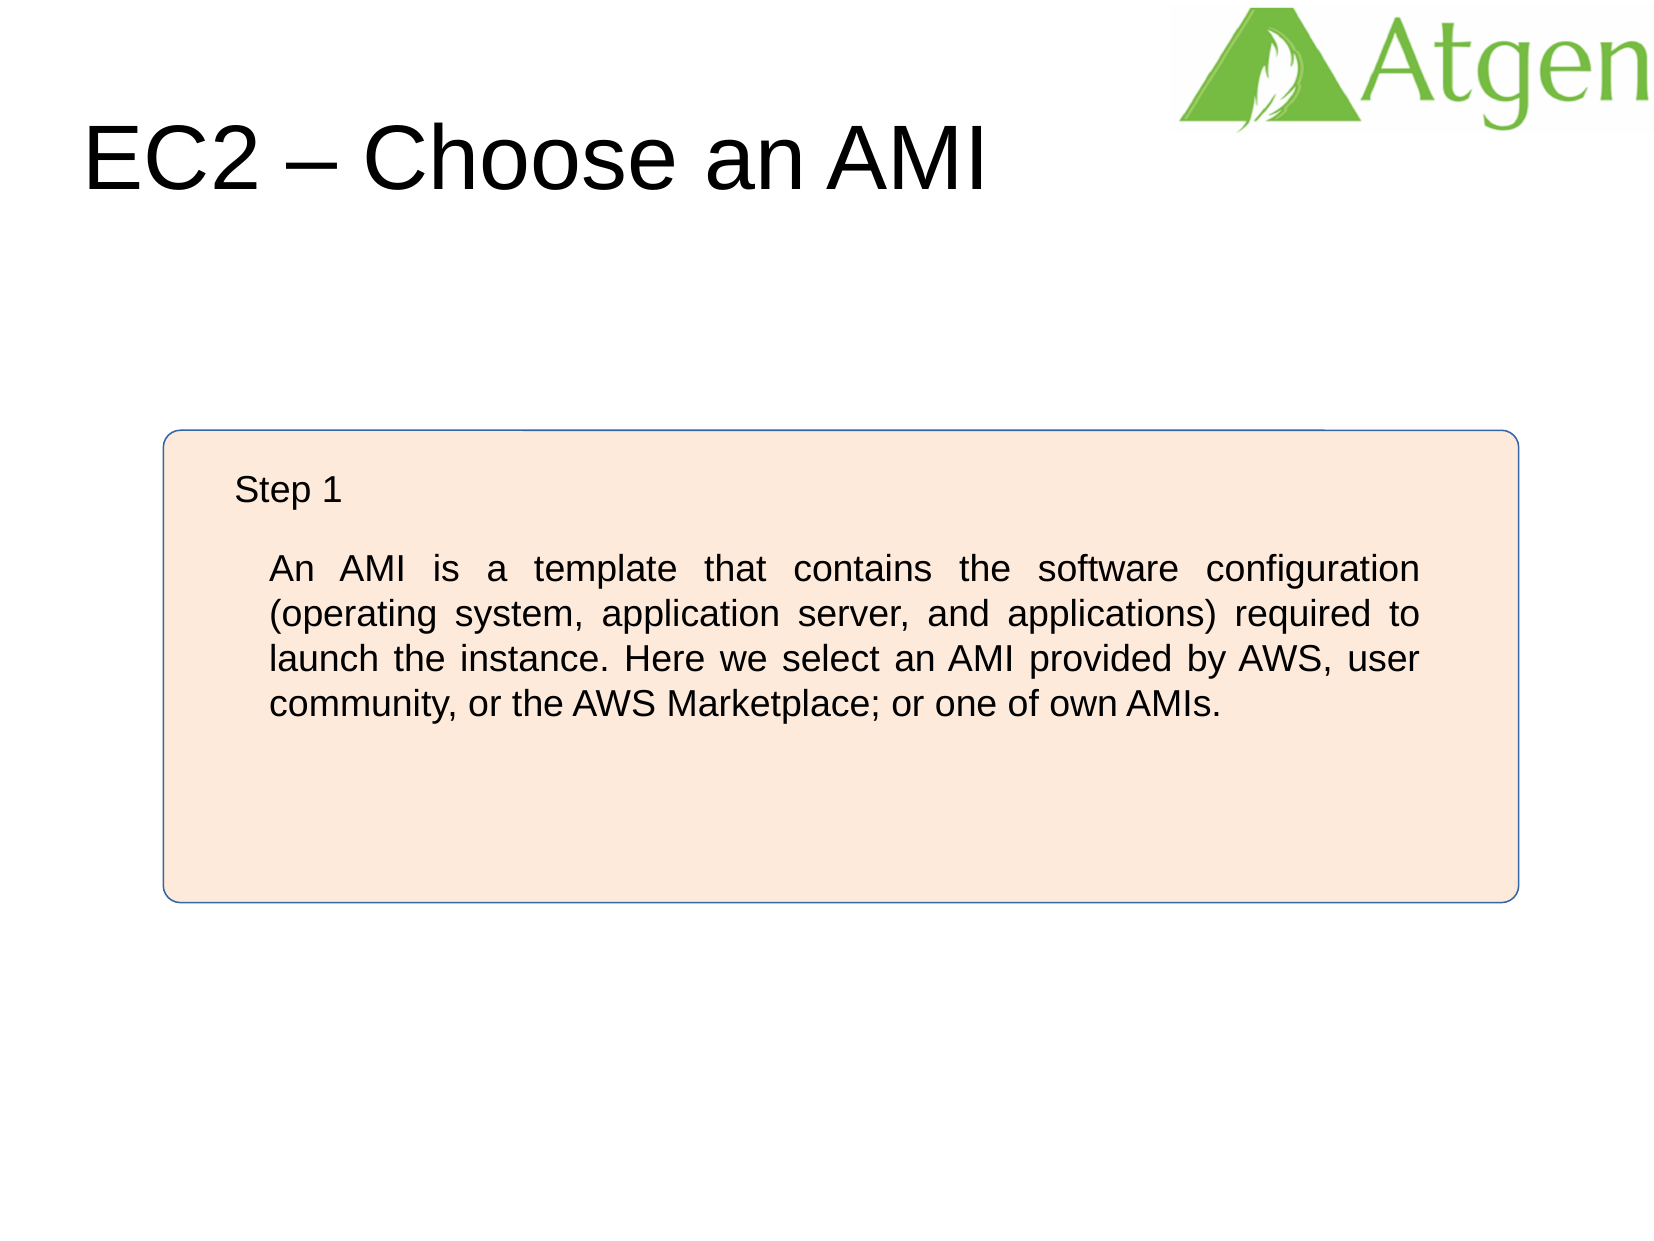

EC2 – Choose an AMI

Step 1
An AMI is a template that contains the software configuration (operating system, application server, and applications) required to launch the instance. Here we select an AMI provided by AWS, user community, or the AWS Marketplace; or one of own AMIs.